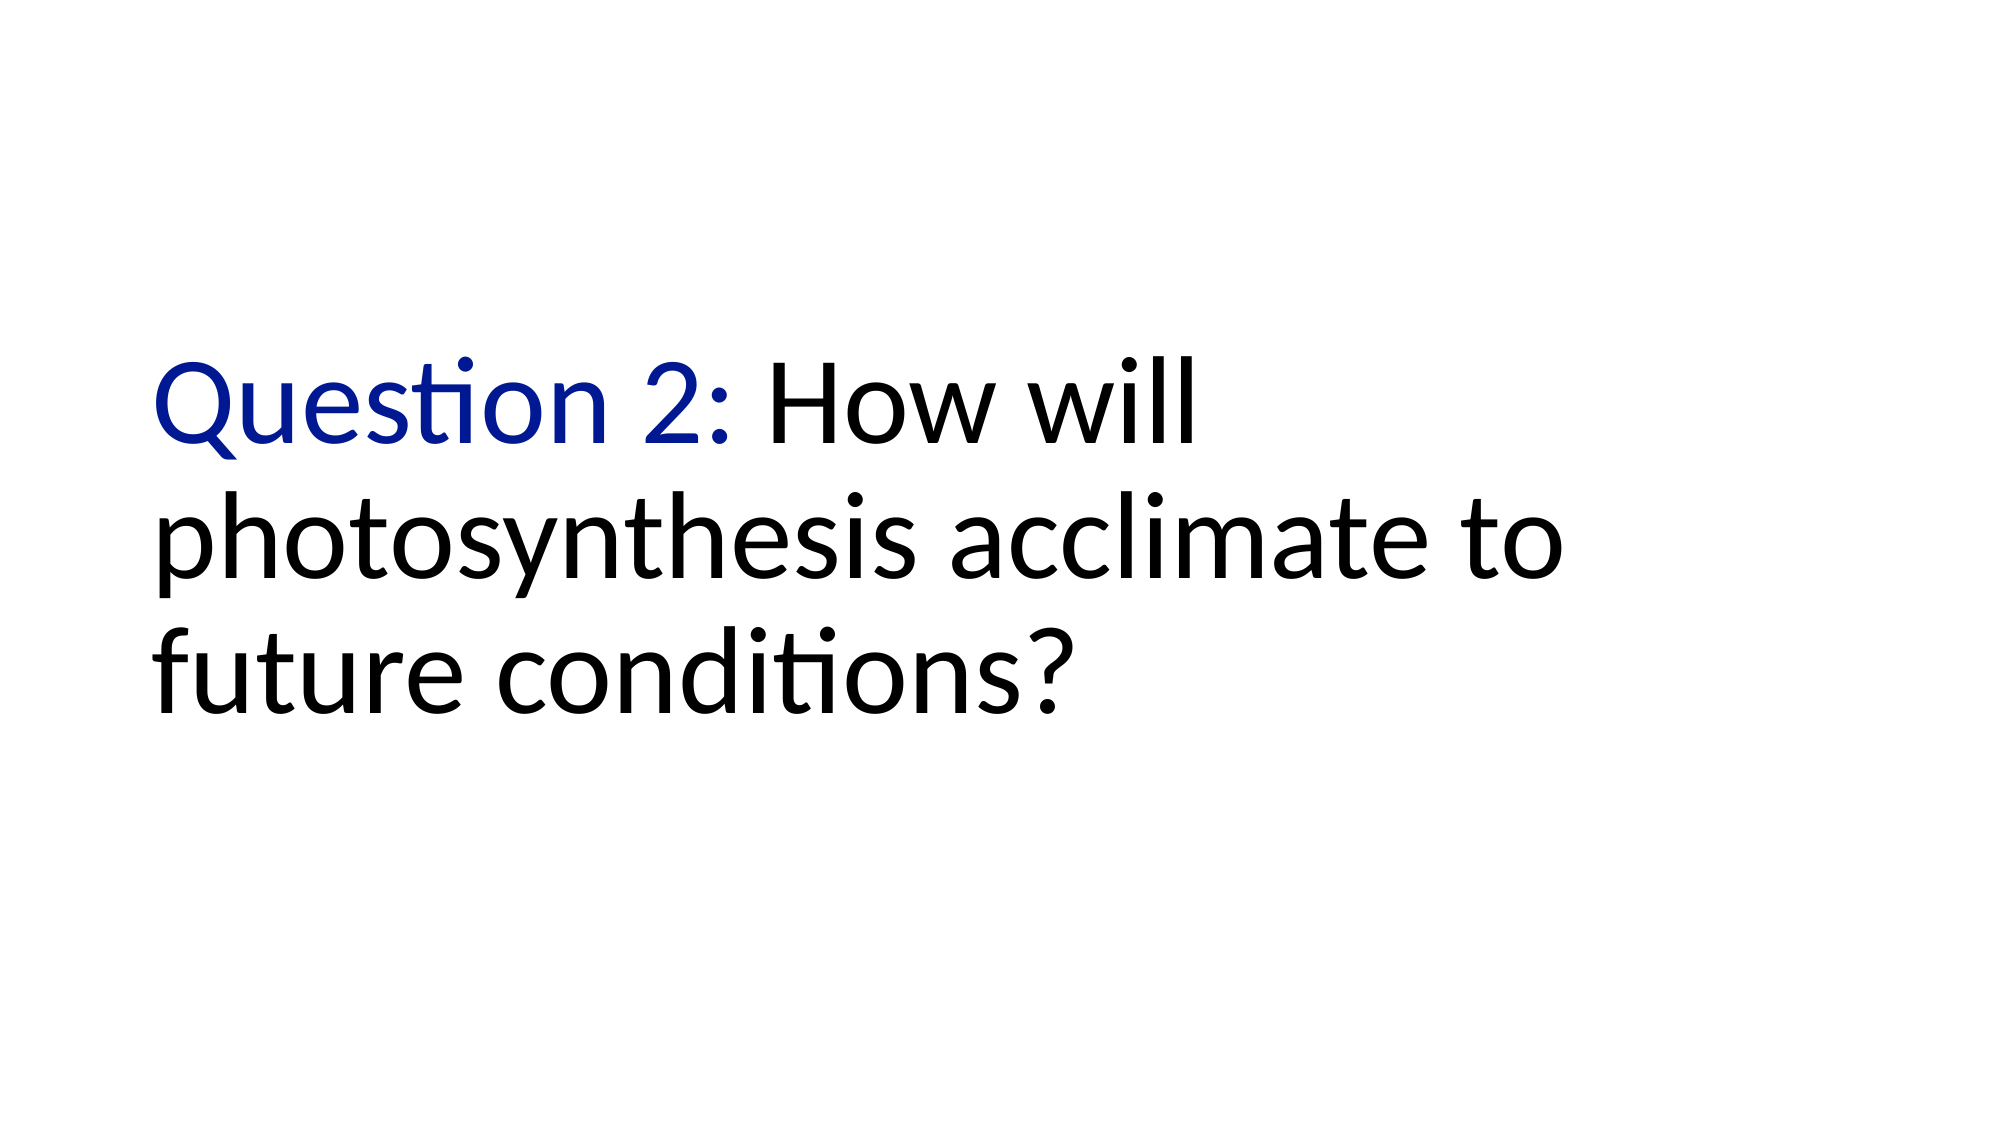

# Question 2: How will photosynthesis acclimate to future conditions?